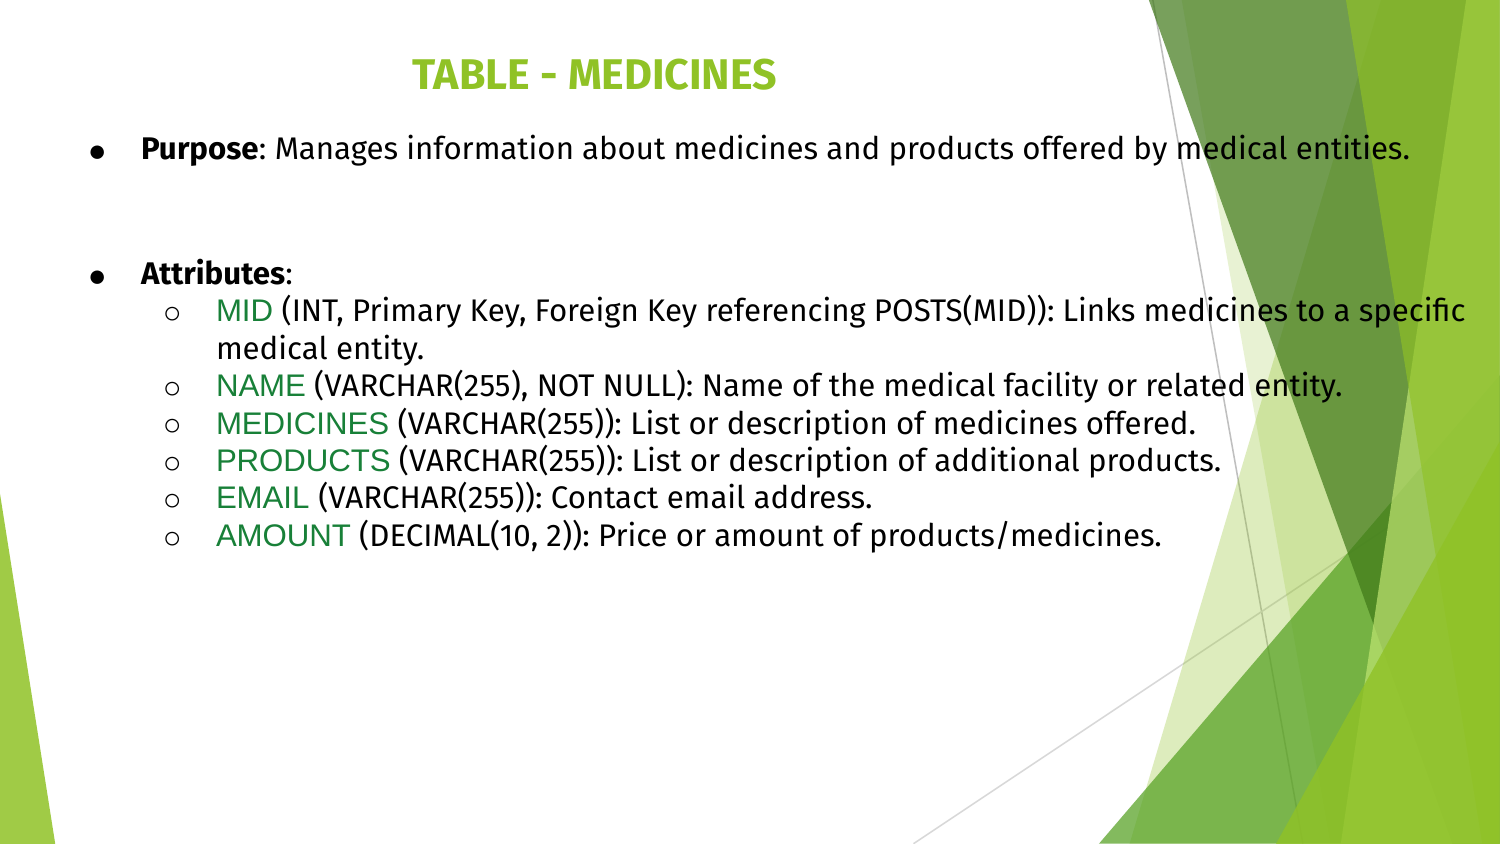

# TABLE - MEDICINES

Purpose: Manages information about medicines and products offered by medical entities.

Attributes:
MID (INT, Primary Key, Foreign Key referencing POSTS(MID)): Links medicines to a specific medical entity.
NAME (VARCHAR(255), NOT NULL): Name of the medical facility or related entity.
MEDICINES (VARCHAR(255)): List or description of medicines offered.
PRODUCTS (VARCHAR(255)): List or description of additional products.
EMAIL (VARCHAR(255)): Contact email address.
AMOUNT (DECIMAL(10, 2)): Price or amount of products/medicines.